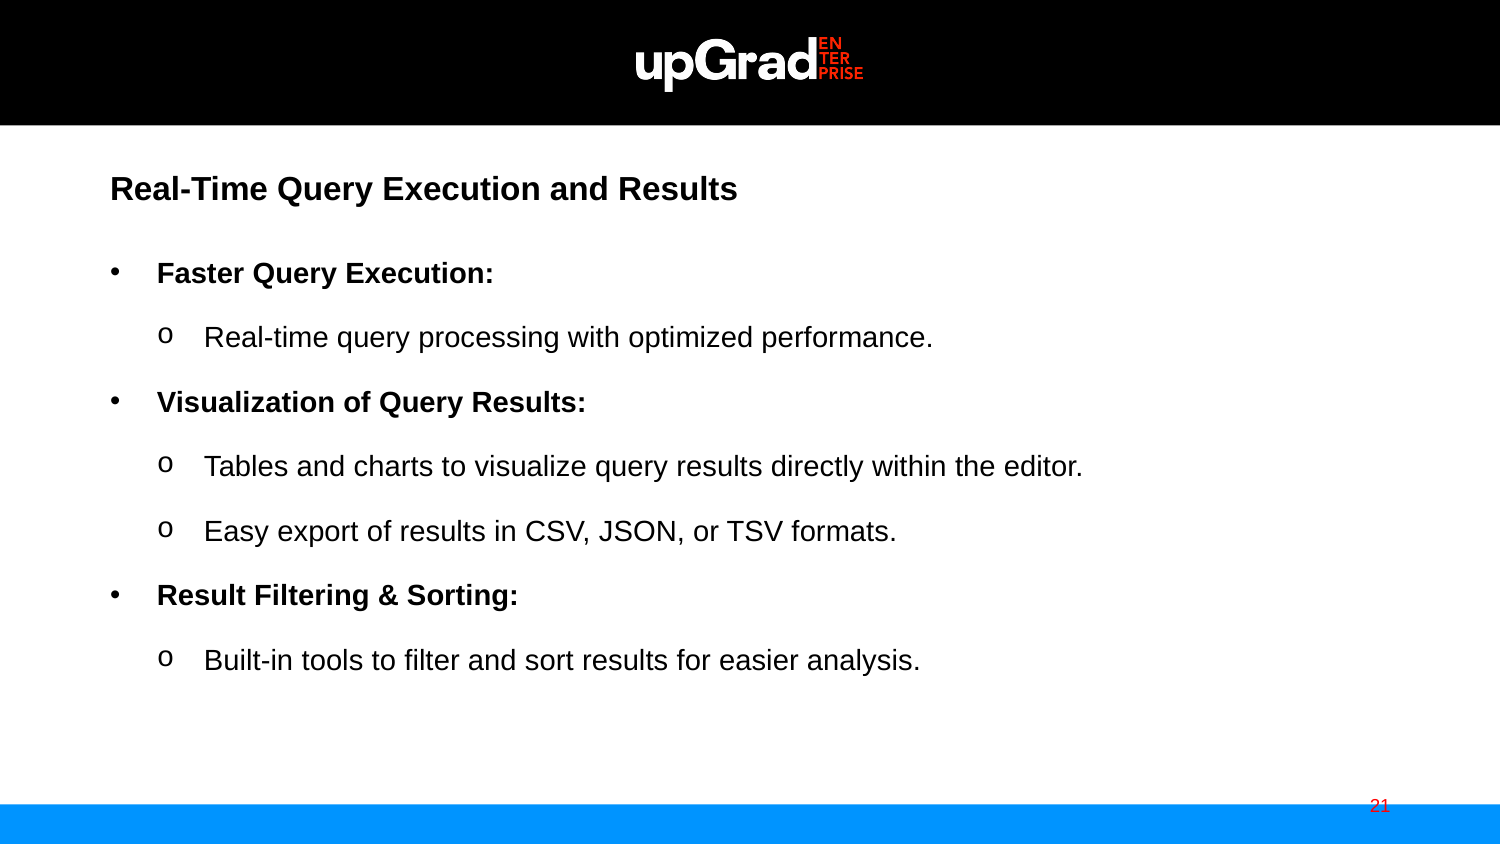

Real-Time Query Execution and Results
Faster Query Execution:
Real-time query processing with optimized performance.
Visualization of Query Results:
Tables and charts to visualize query results directly within the editor.
Easy export of results in CSV, JSON, or TSV formats.
Result Filtering & Sorting:
Built-in tools to filter and sort results for easier analysis.
21